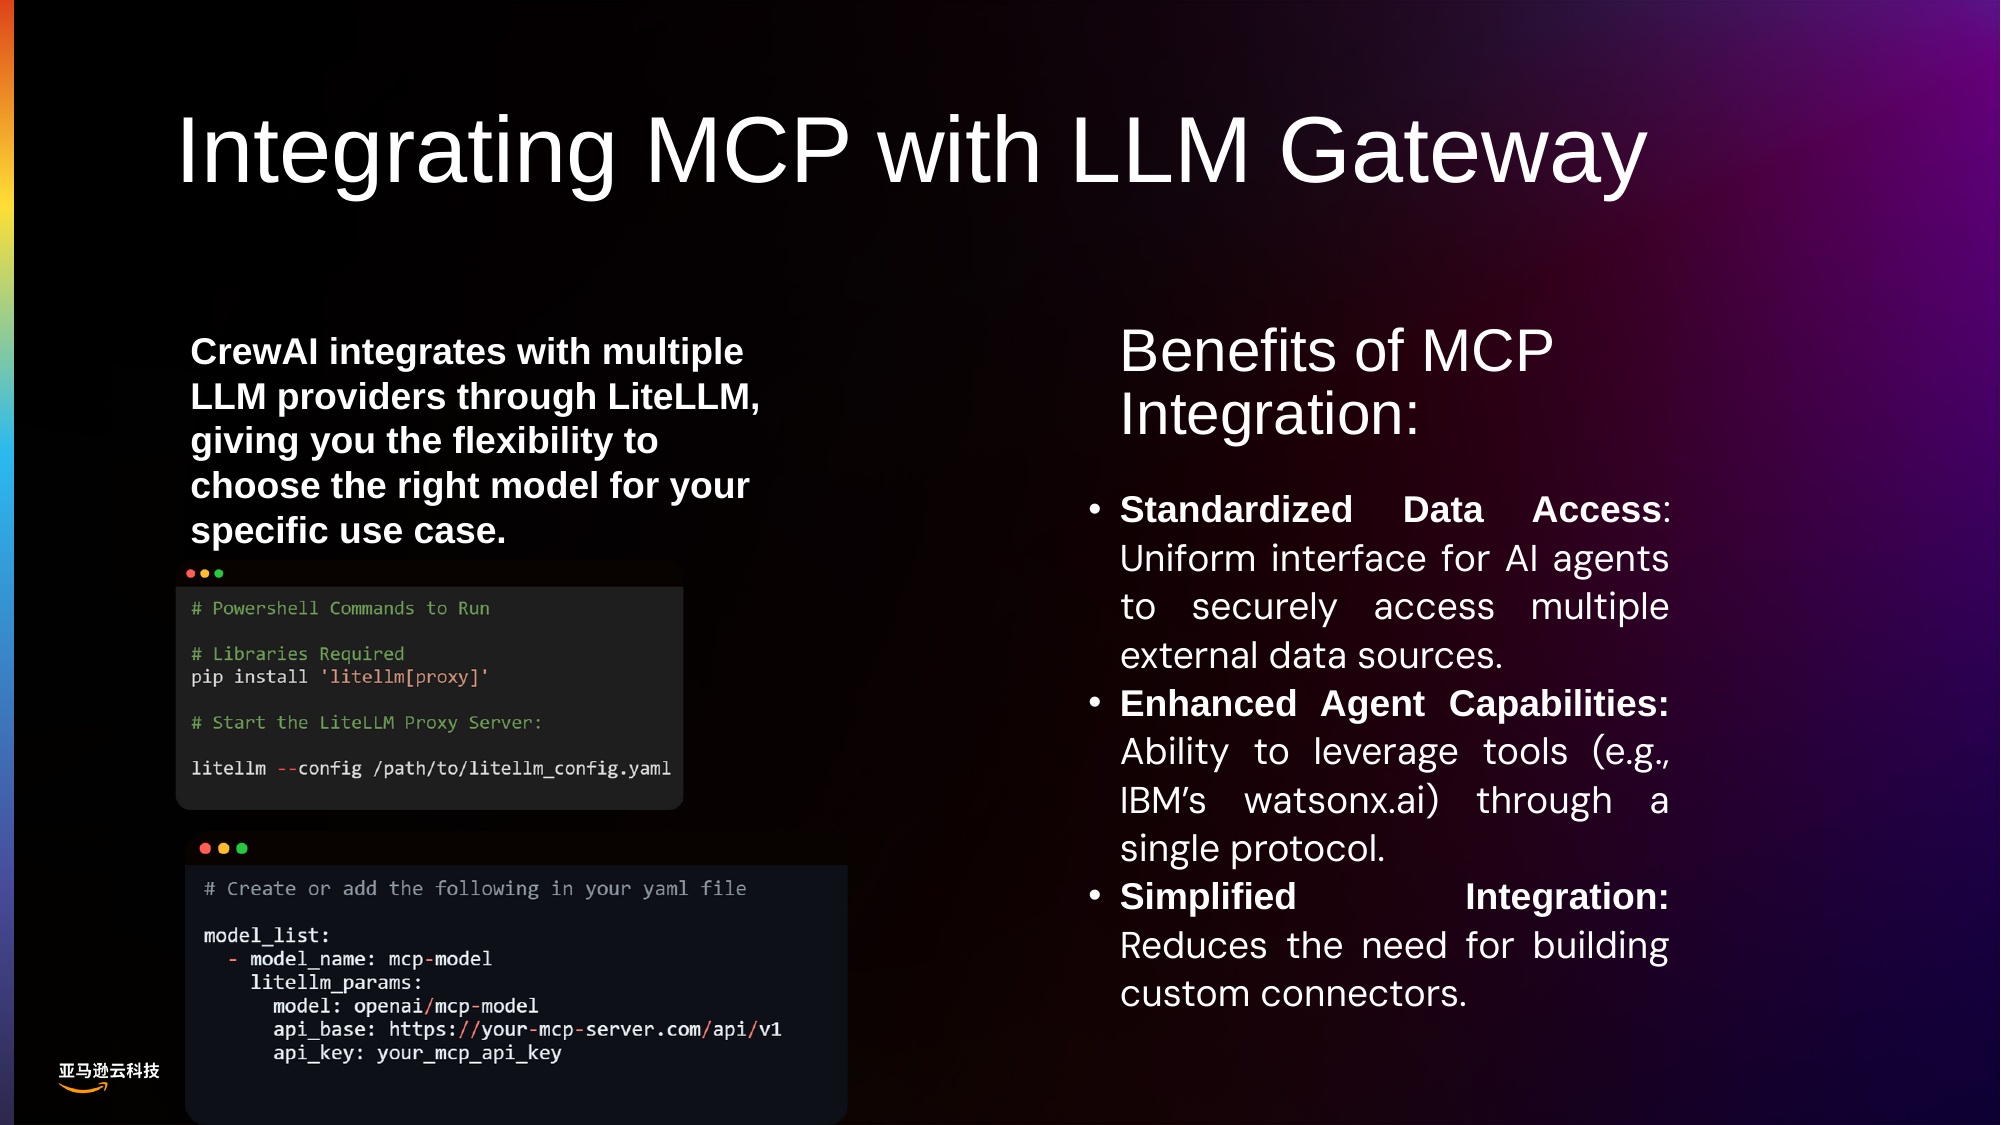

Integrating MCP with LLM Gateway
CrewAI integrates with multiple LLM providers through LiteLLM, giving you the flexibility to choose the right model for your specific use case.

Benefits of MCP Integration:

Standardized Data Access: Uniform interface for AI agents to securely access multiple external data sources.
Enhanced Agent Capabilities: Ability to leverage tools (e.g., IBM’s watsonx.ai) through a single protocol.
Simplified Integration: Reduces the need for building custom connectors.